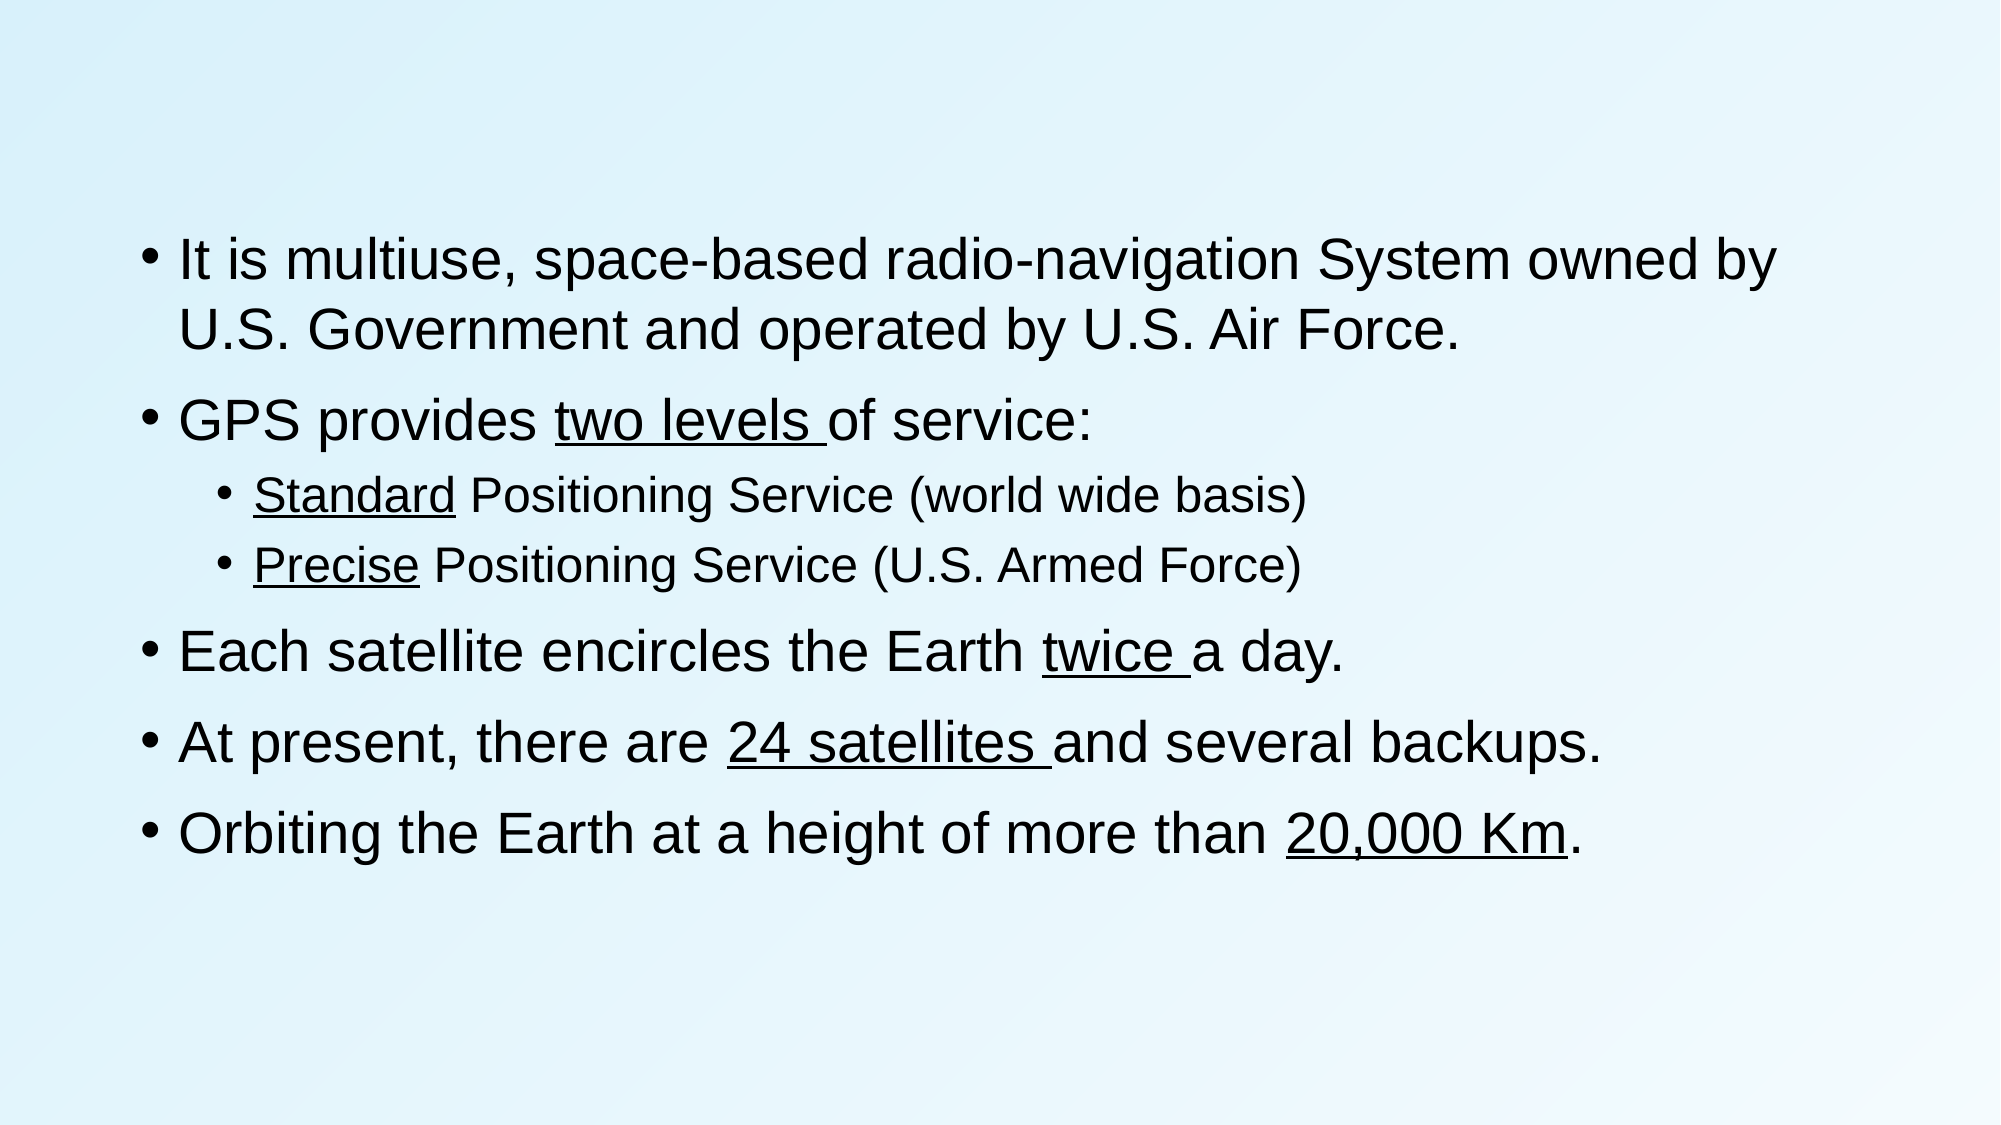

It is multiuse, space-based radio-navigation System owned by U.S. Government and operated by U.S. Air Force.
GPS provides two levels of service:
Standard Positioning Service (world wide basis)
Precise Positioning Service (U.S. Armed Force)
Each satellite encircles the Earth twice a day.
At present, there are 24 satellites and several backups.
Orbiting the Earth at a height of more than 20,000 Km.